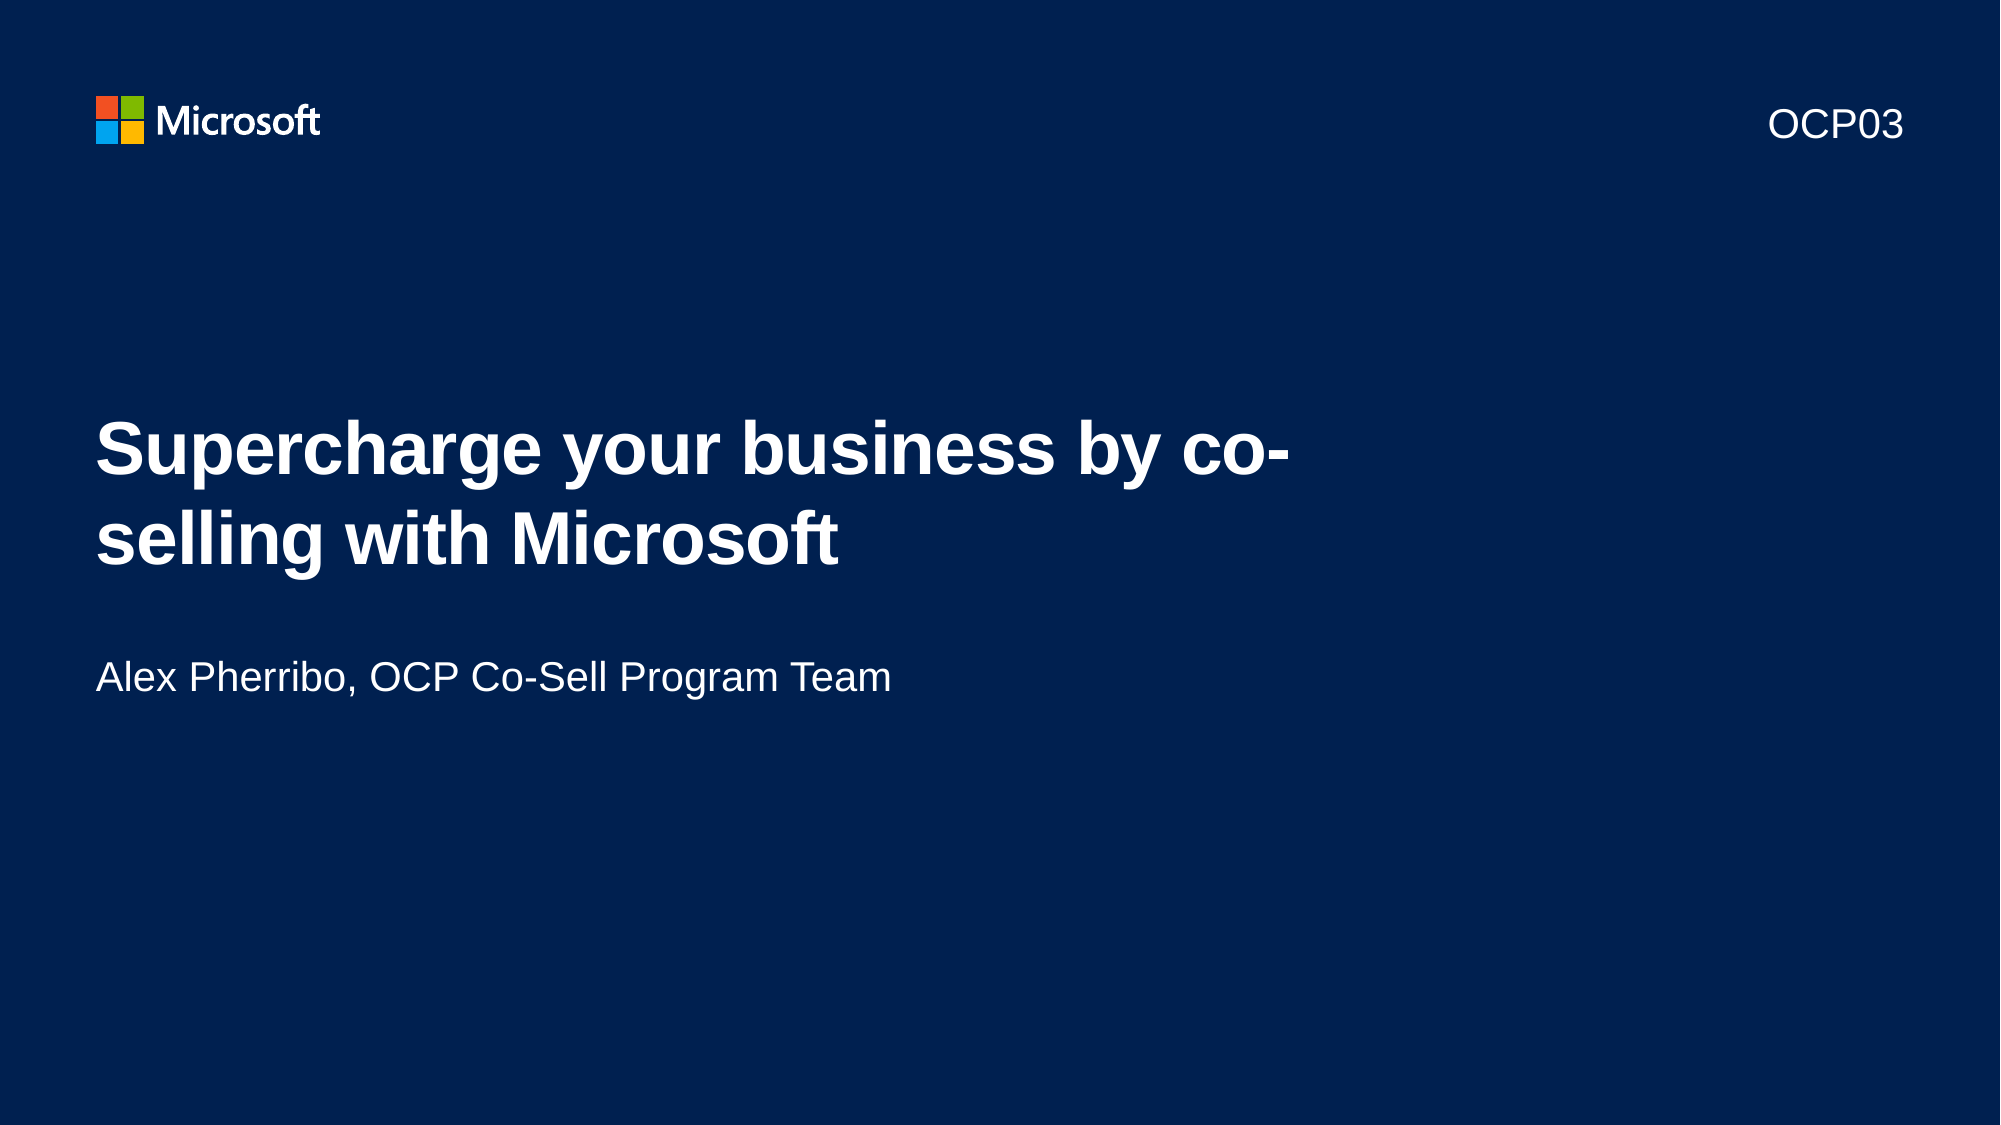

OCP03
# Supercharge your business by co-selling with Microsoft
Alex Pherribo, OCP Co-Sell Program Team